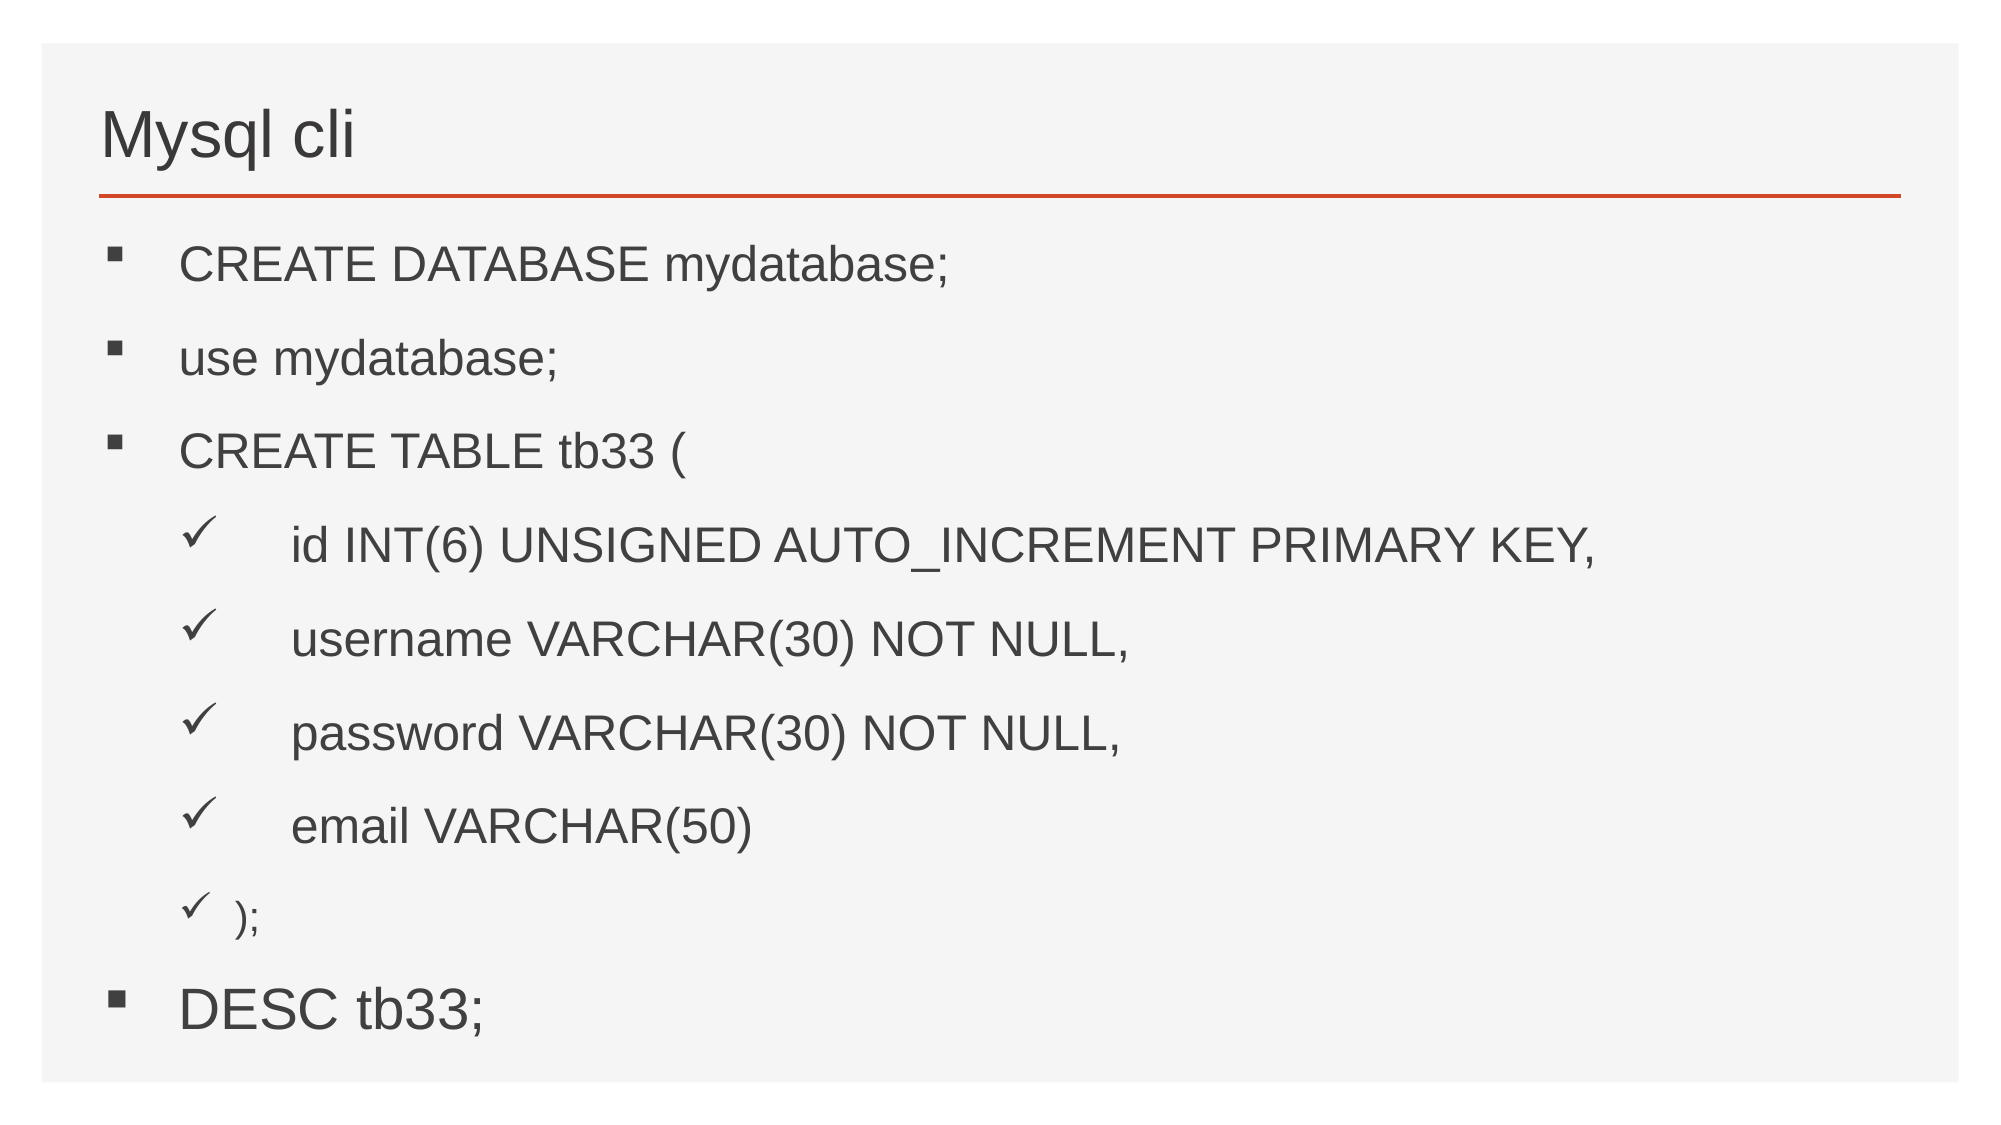

# Mysql cli
CREATE DATABASE mydatabase;
use mydatabase;
CREATE TABLE tb33 (
    id INT(6) UNSIGNED AUTO_INCREMENT PRIMARY KEY,
    username VARCHAR(30) NOT NULL,
    password VARCHAR(30) NOT NULL,
    email VARCHAR(50)
);
DESC tb33;